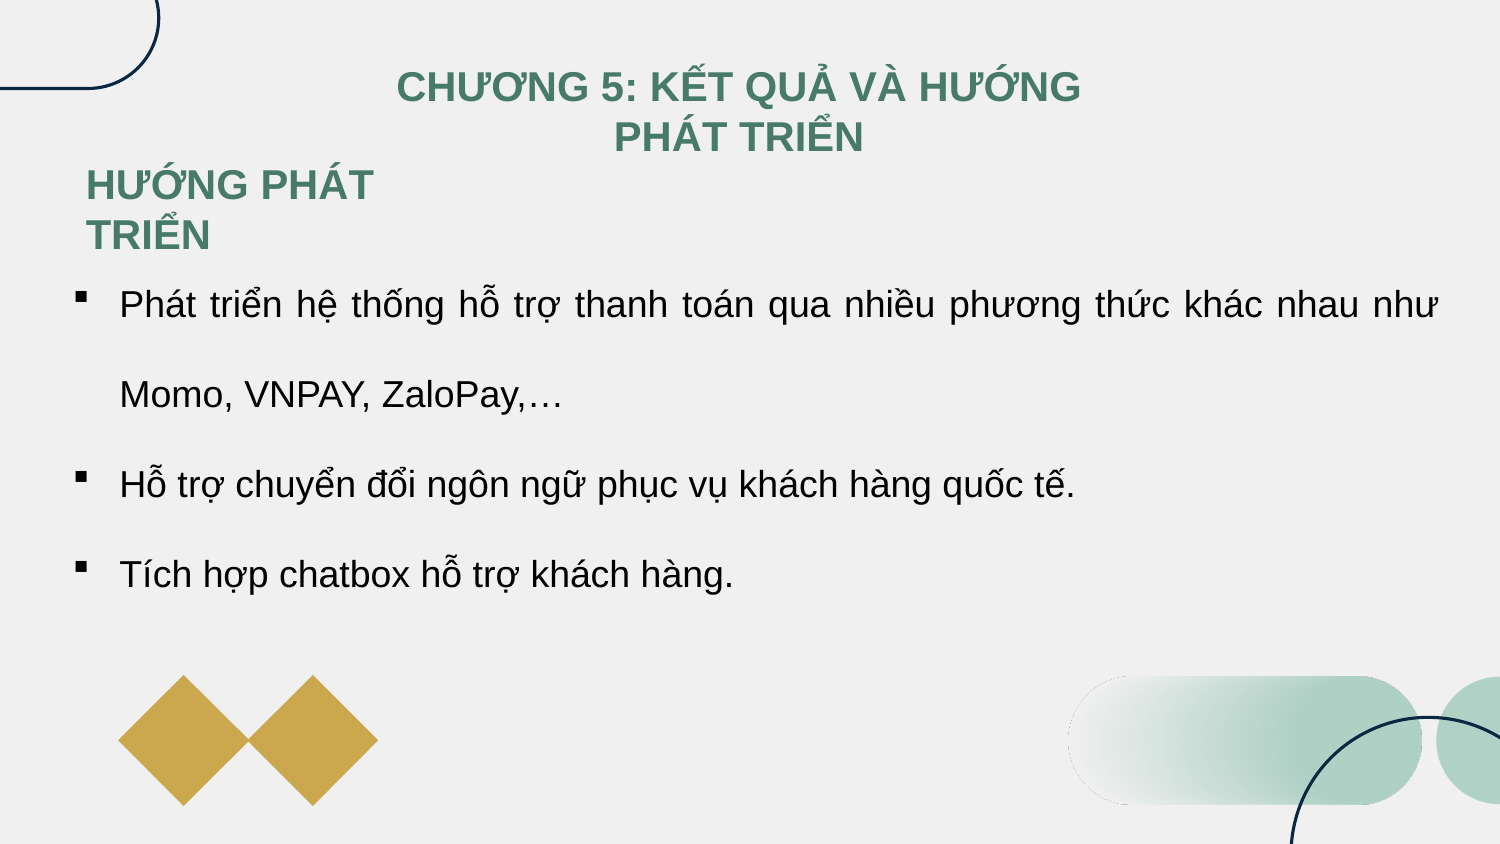

CHƯƠNG 5: KẾT QUẢ VÀ HƯỚNG PHÁT TRIỂN
HƯỚNG PHÁT TRIỂN
Phát triển hệ thống hỗ trợ thanh toán qua nhiều phương thức khác nhau như Momo, VNPAY, ZaloPay,…
Hỗ trợ chuyển đổi ngôn ngữ phục vụ khách hàng quốc tế.
Tích hợp chatbox hỗ trợ khách hàng.